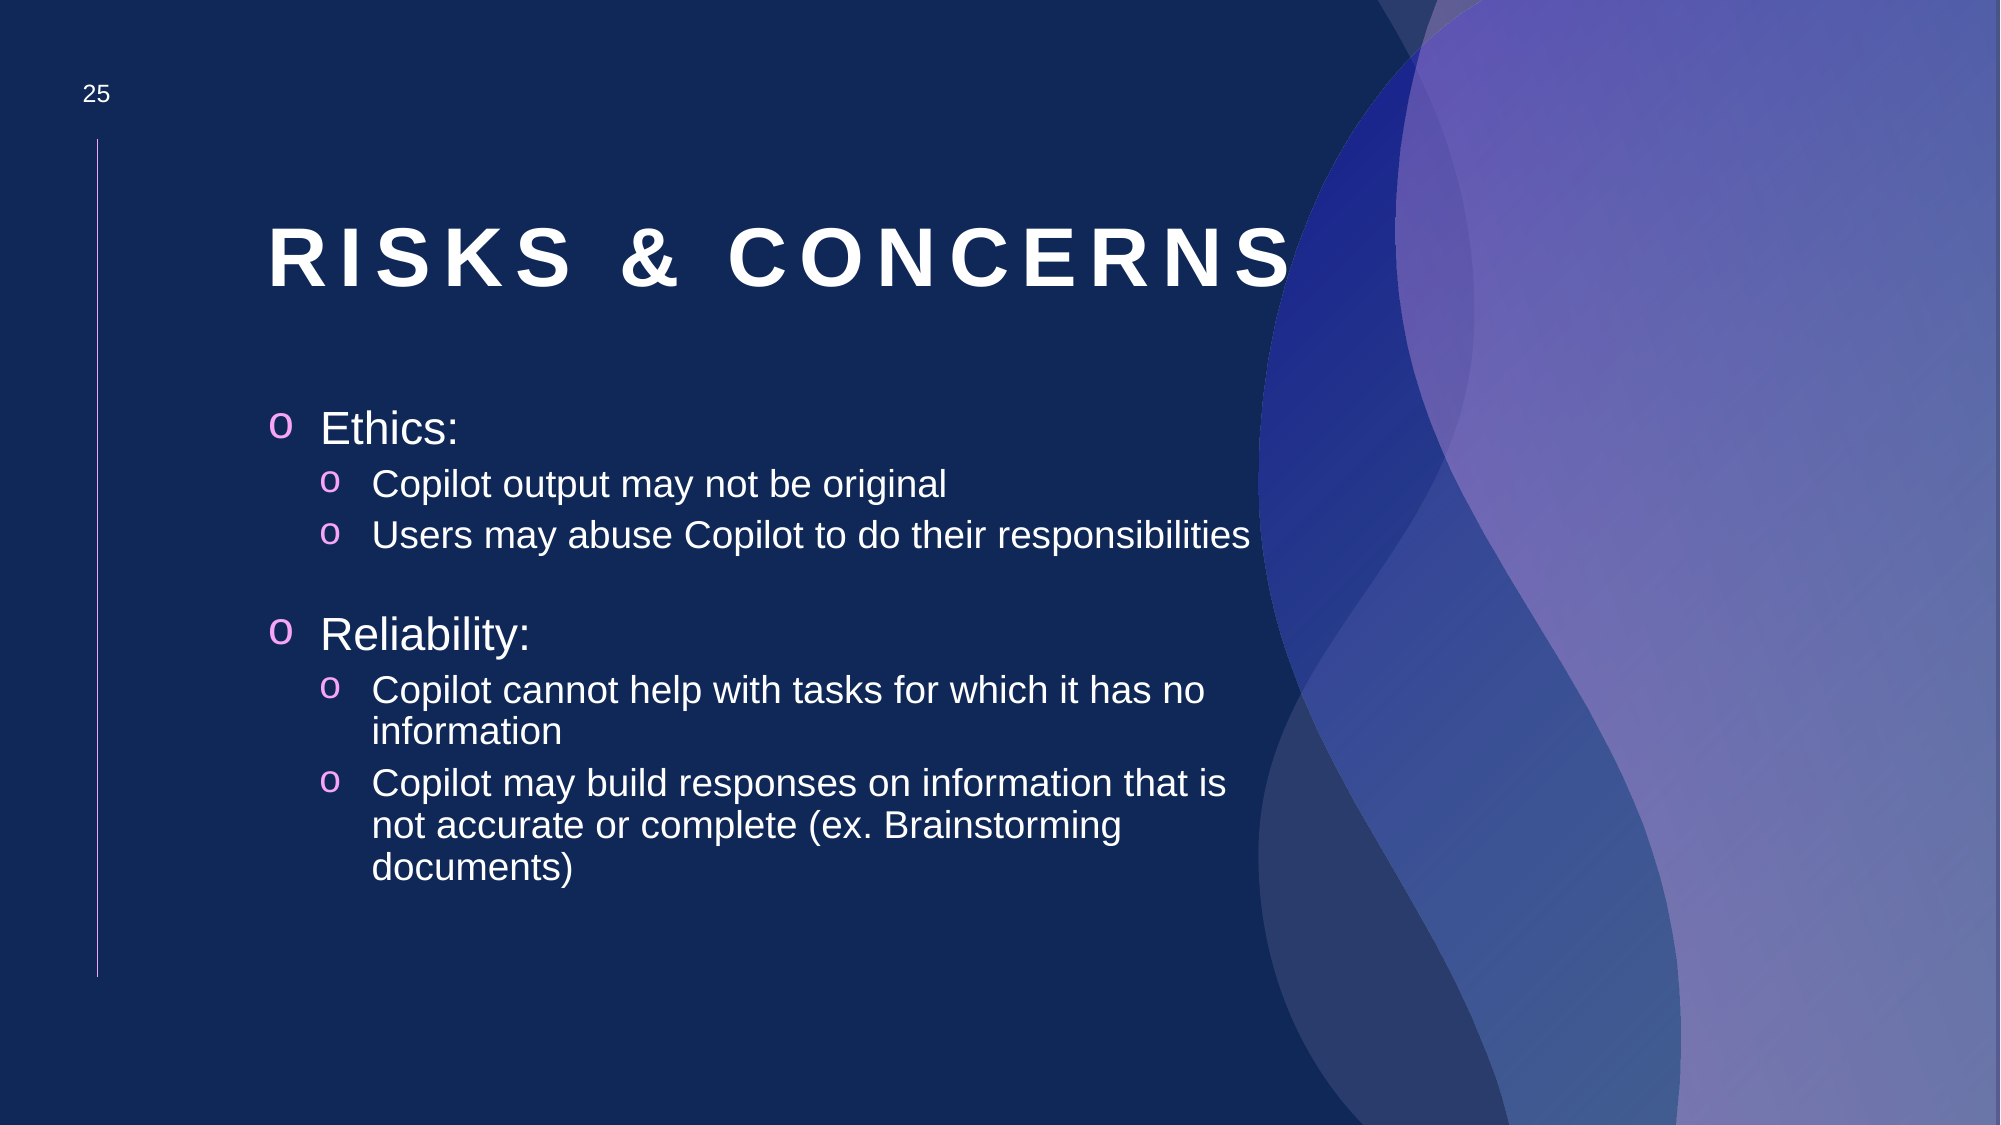

25

# Risks & concerns
Ethics:
Copilot output may not be original
Users may abuse Copilot to do their responsibilities
Reliability:
Copilot cannot help with tasks for which it has no information
Copilot may build responses on information that is not accurate or complete (ex. Brainstorming documents)